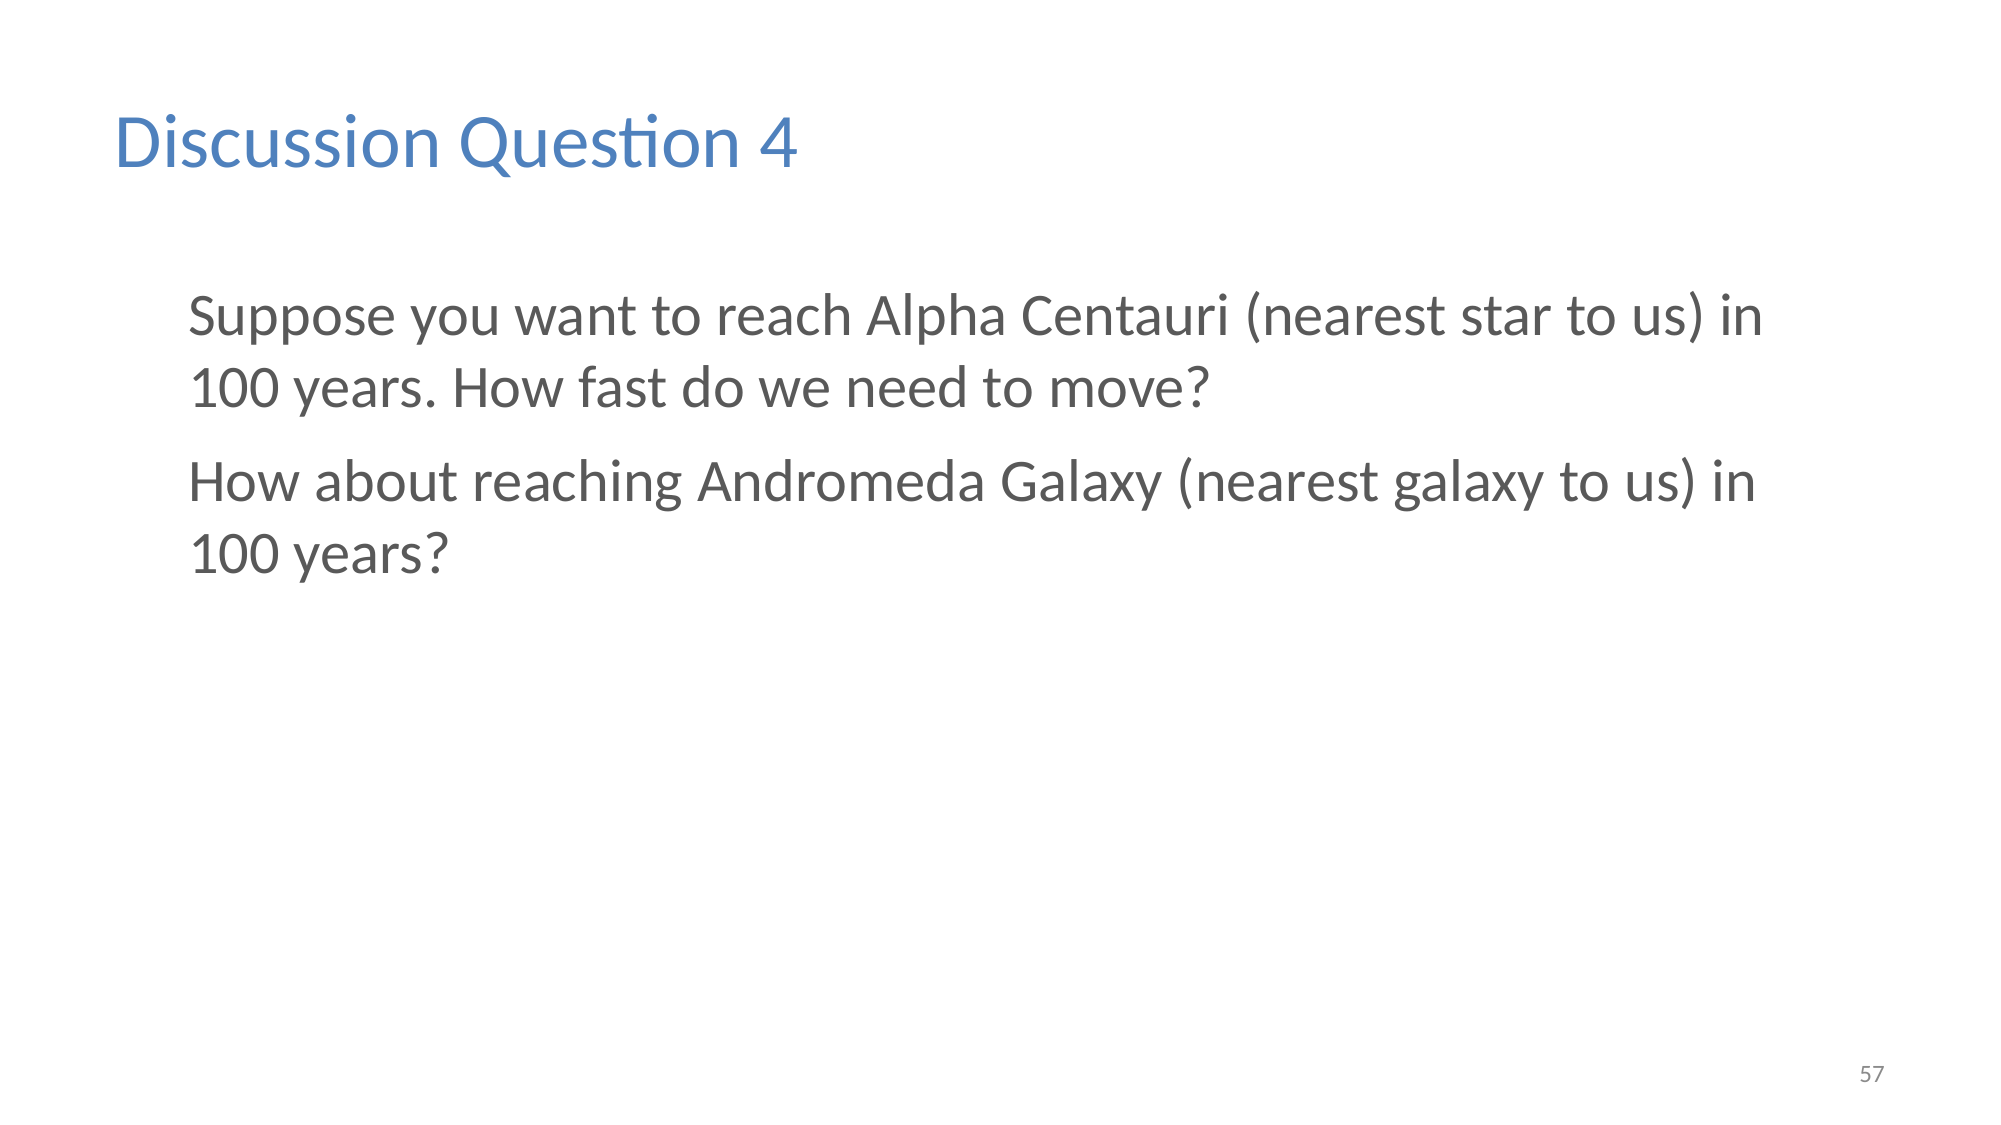

Discussion Question 4
Suppose you want to reach Alpha Centauri (nearest star to us) in 100 years. How fast do we need to move?
How about reaching Andromeda Galaxy (nearest galaxy to us) in 100 years?
57